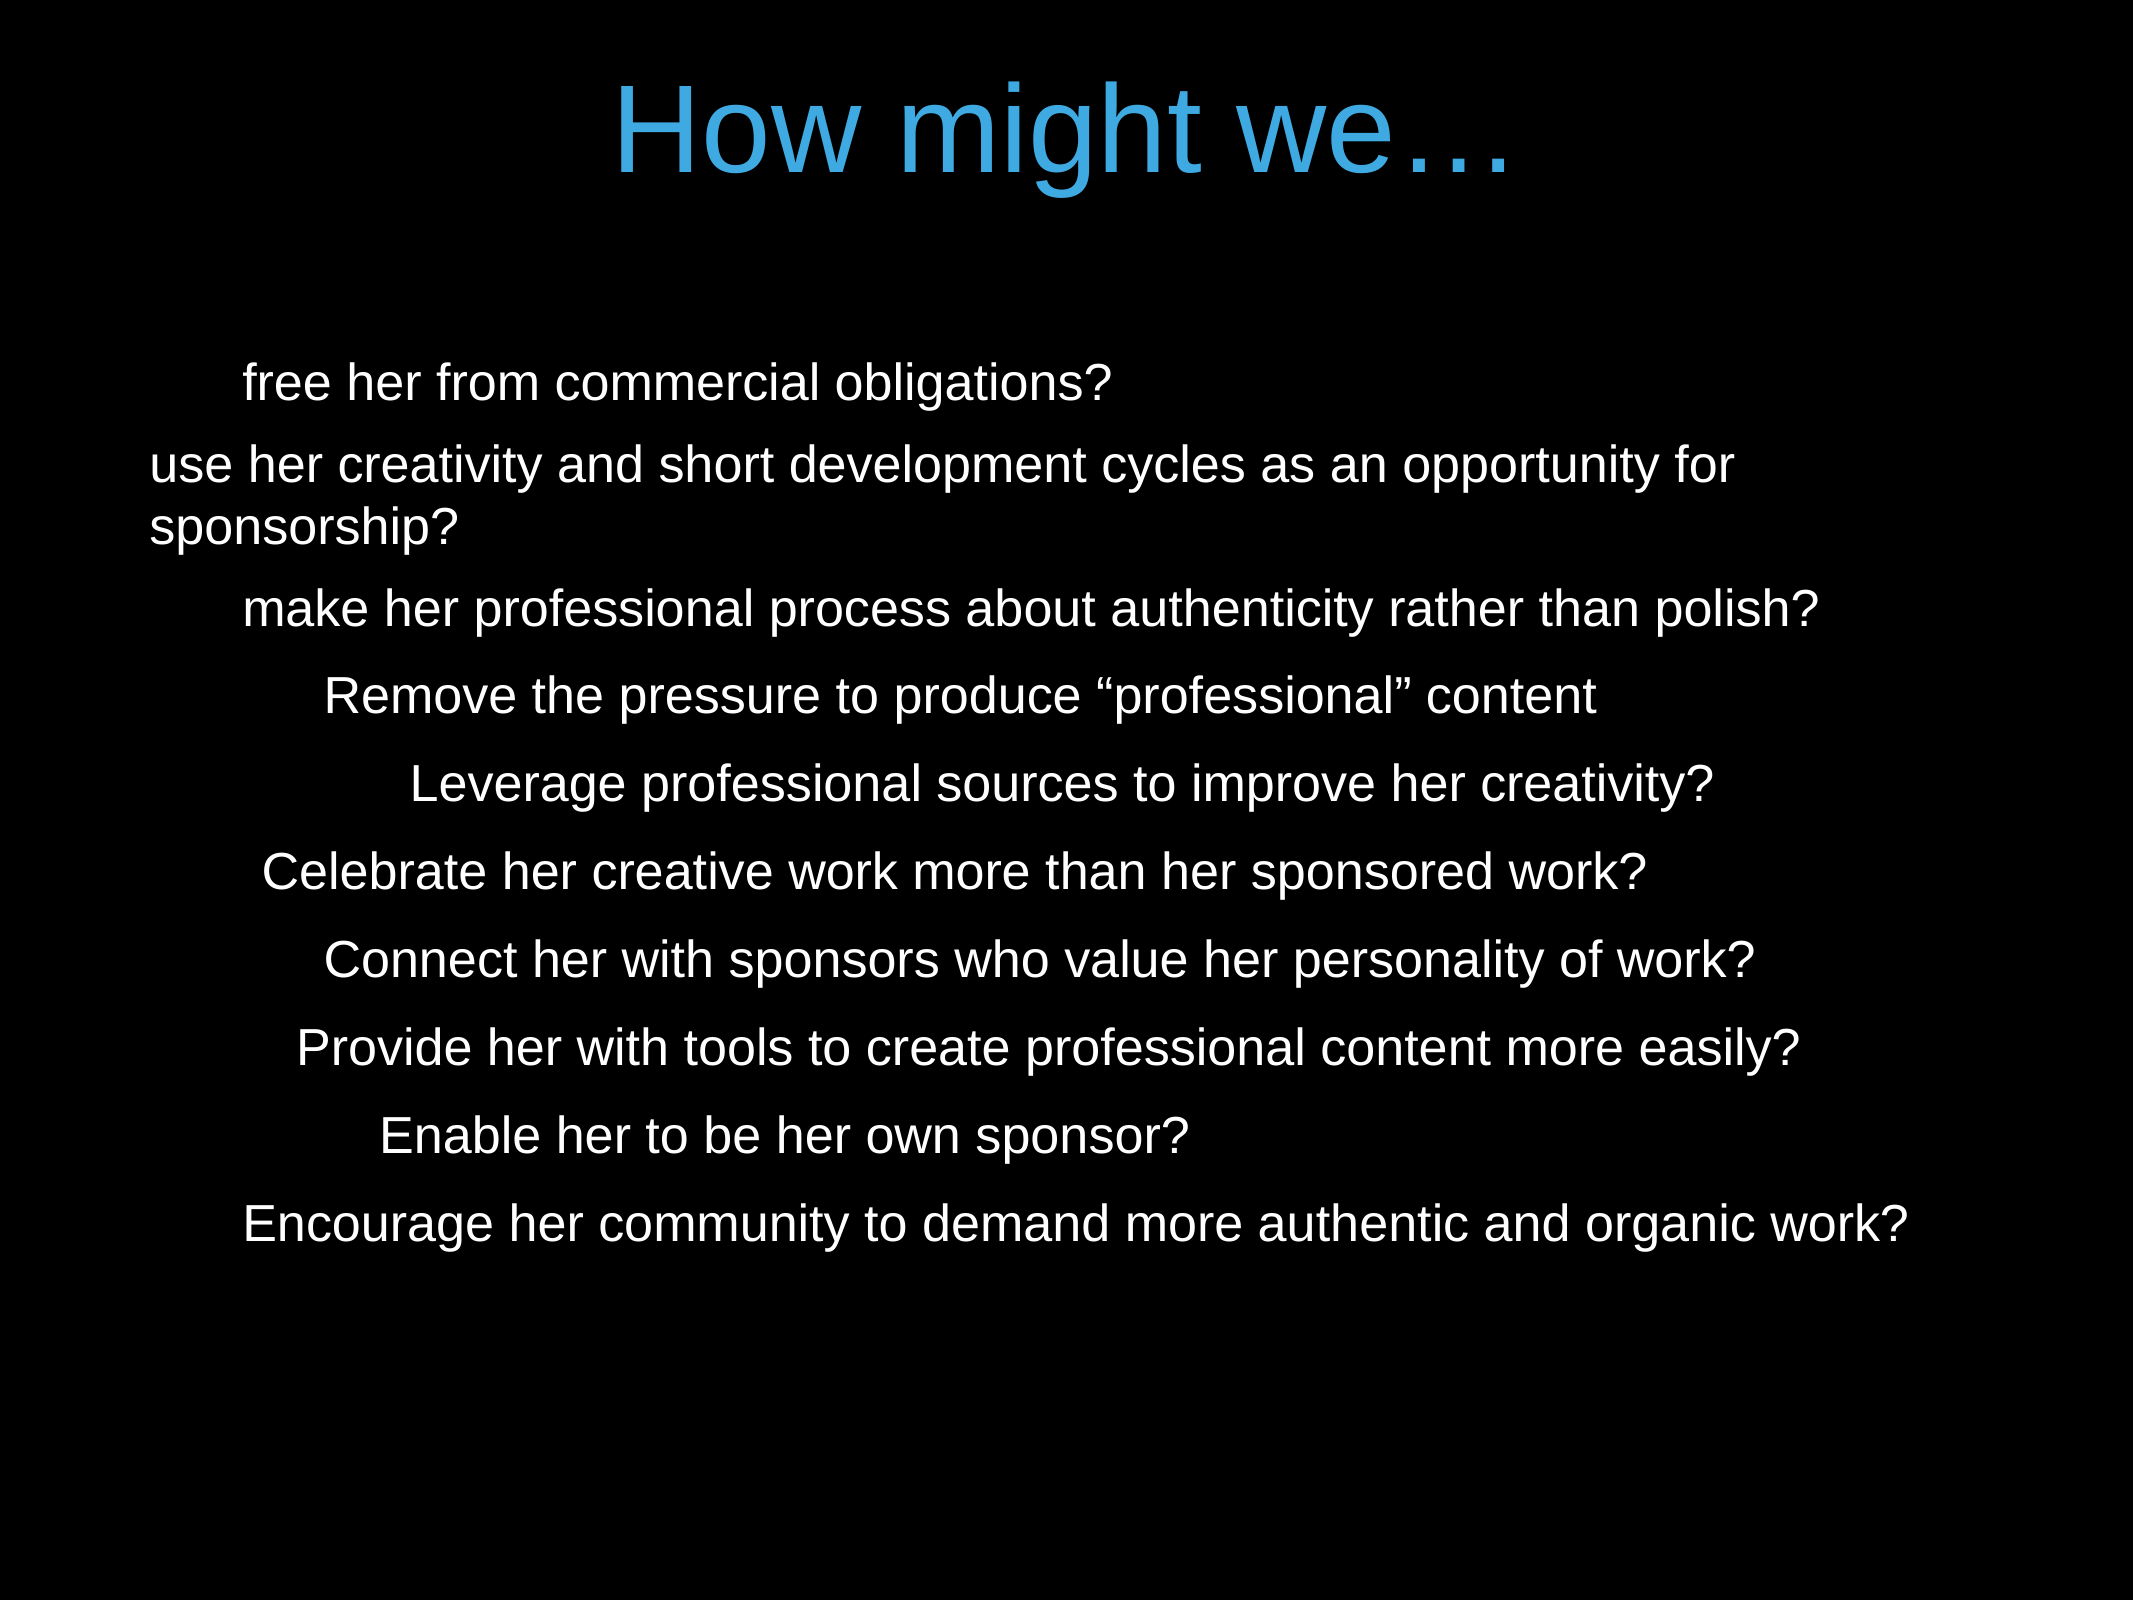

How might we…
free her from commercial obligations?
use her creativity and short development cycles as an opportunity for sponsorship?
make her professional process about authenticity rather than polish?
Remove the pressure to produce “professional” content
Leverage professional sources to improve her creativity?
Celebrate her creative work more than her sponsored work?
Connect her with sponsors who value her personality of work?
Provide her with tools to create professional content more easily?
Enable her to be her own sponsor?
Encourage her community to demand more authentic and organic work?